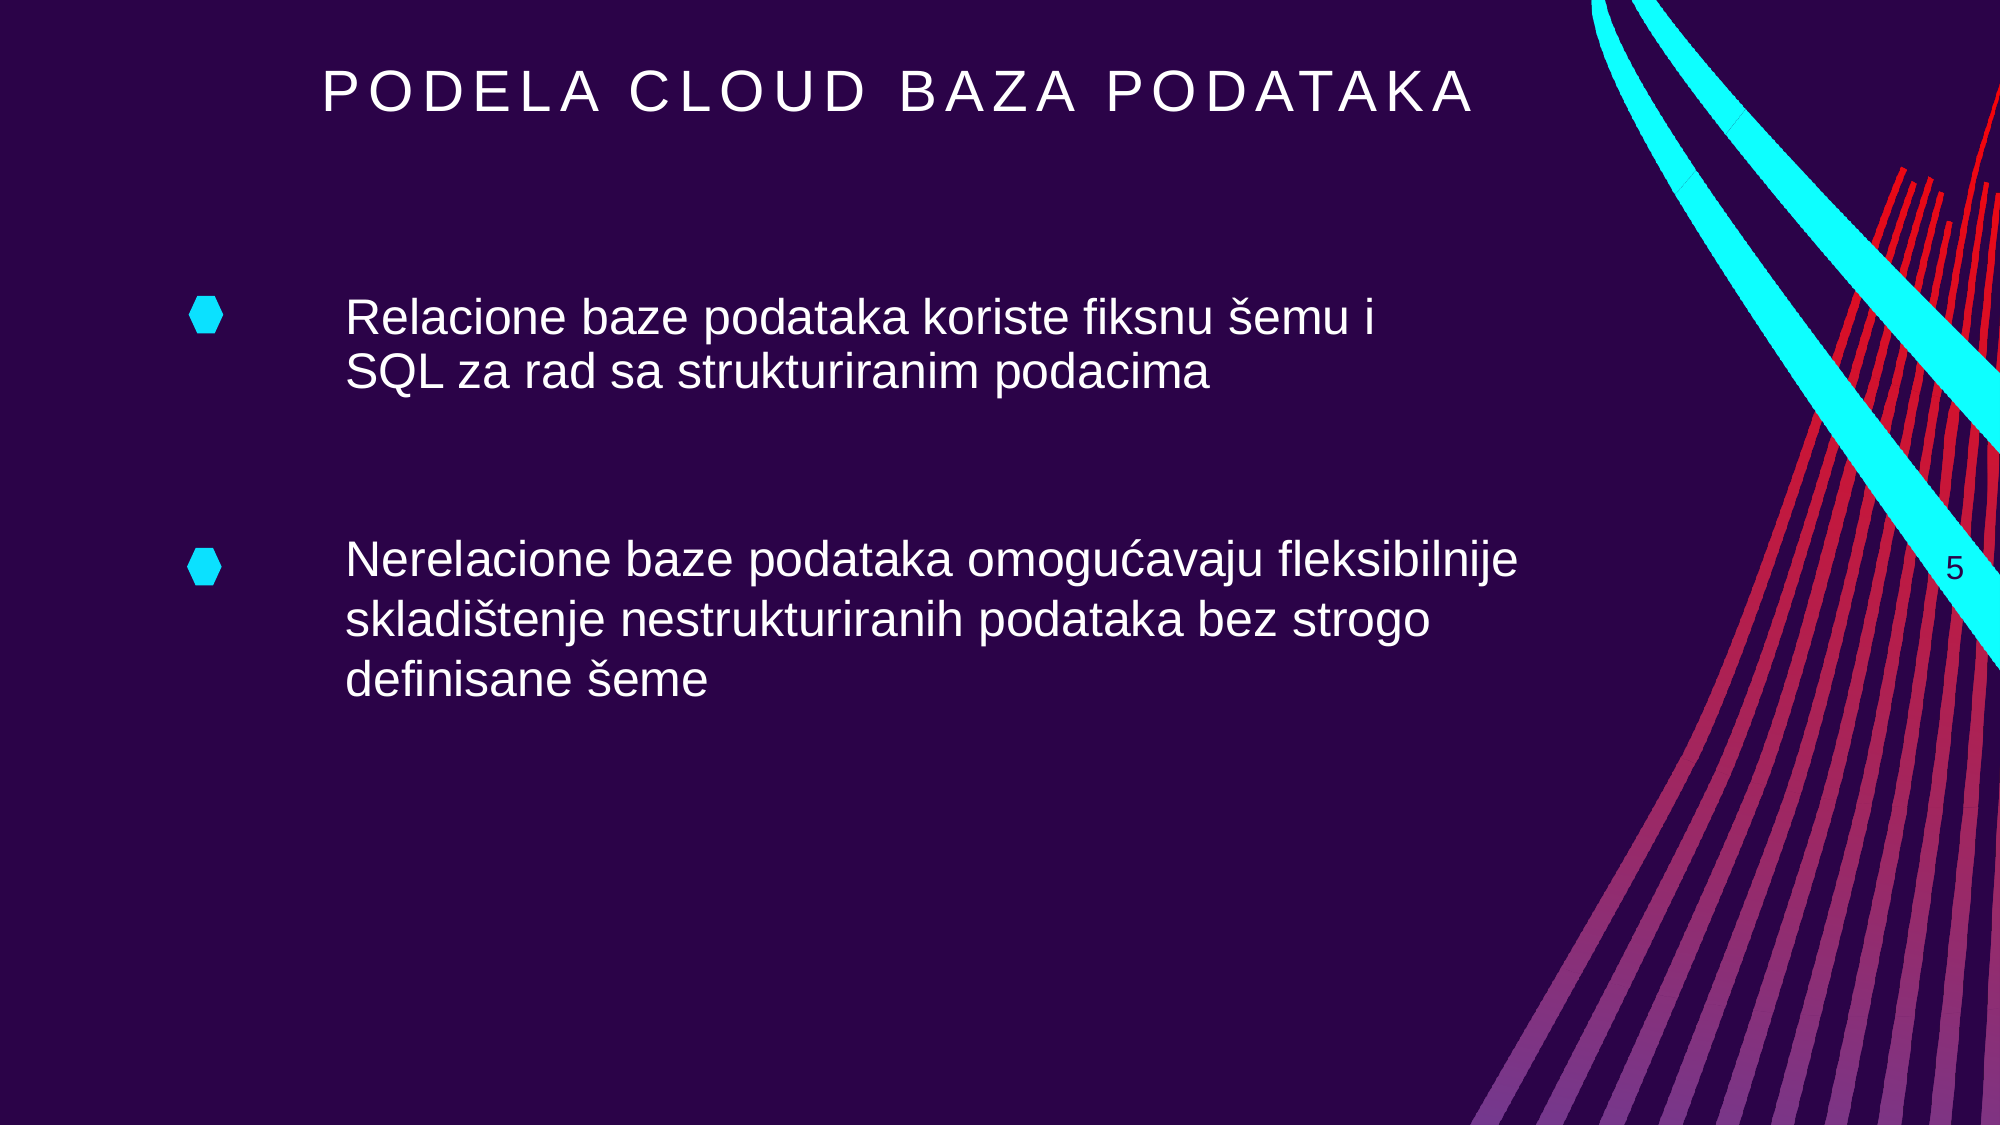

# Podela Cloud baza podataka
Relacione baze podataka koriste fiksnu šemu i SQL za rad sa strukturiranim podacima

Nerelacione baze podataka omogućavaju fleksibilnije skladištenje nestrukturiranih podataka bez strogo definisane šeme
5